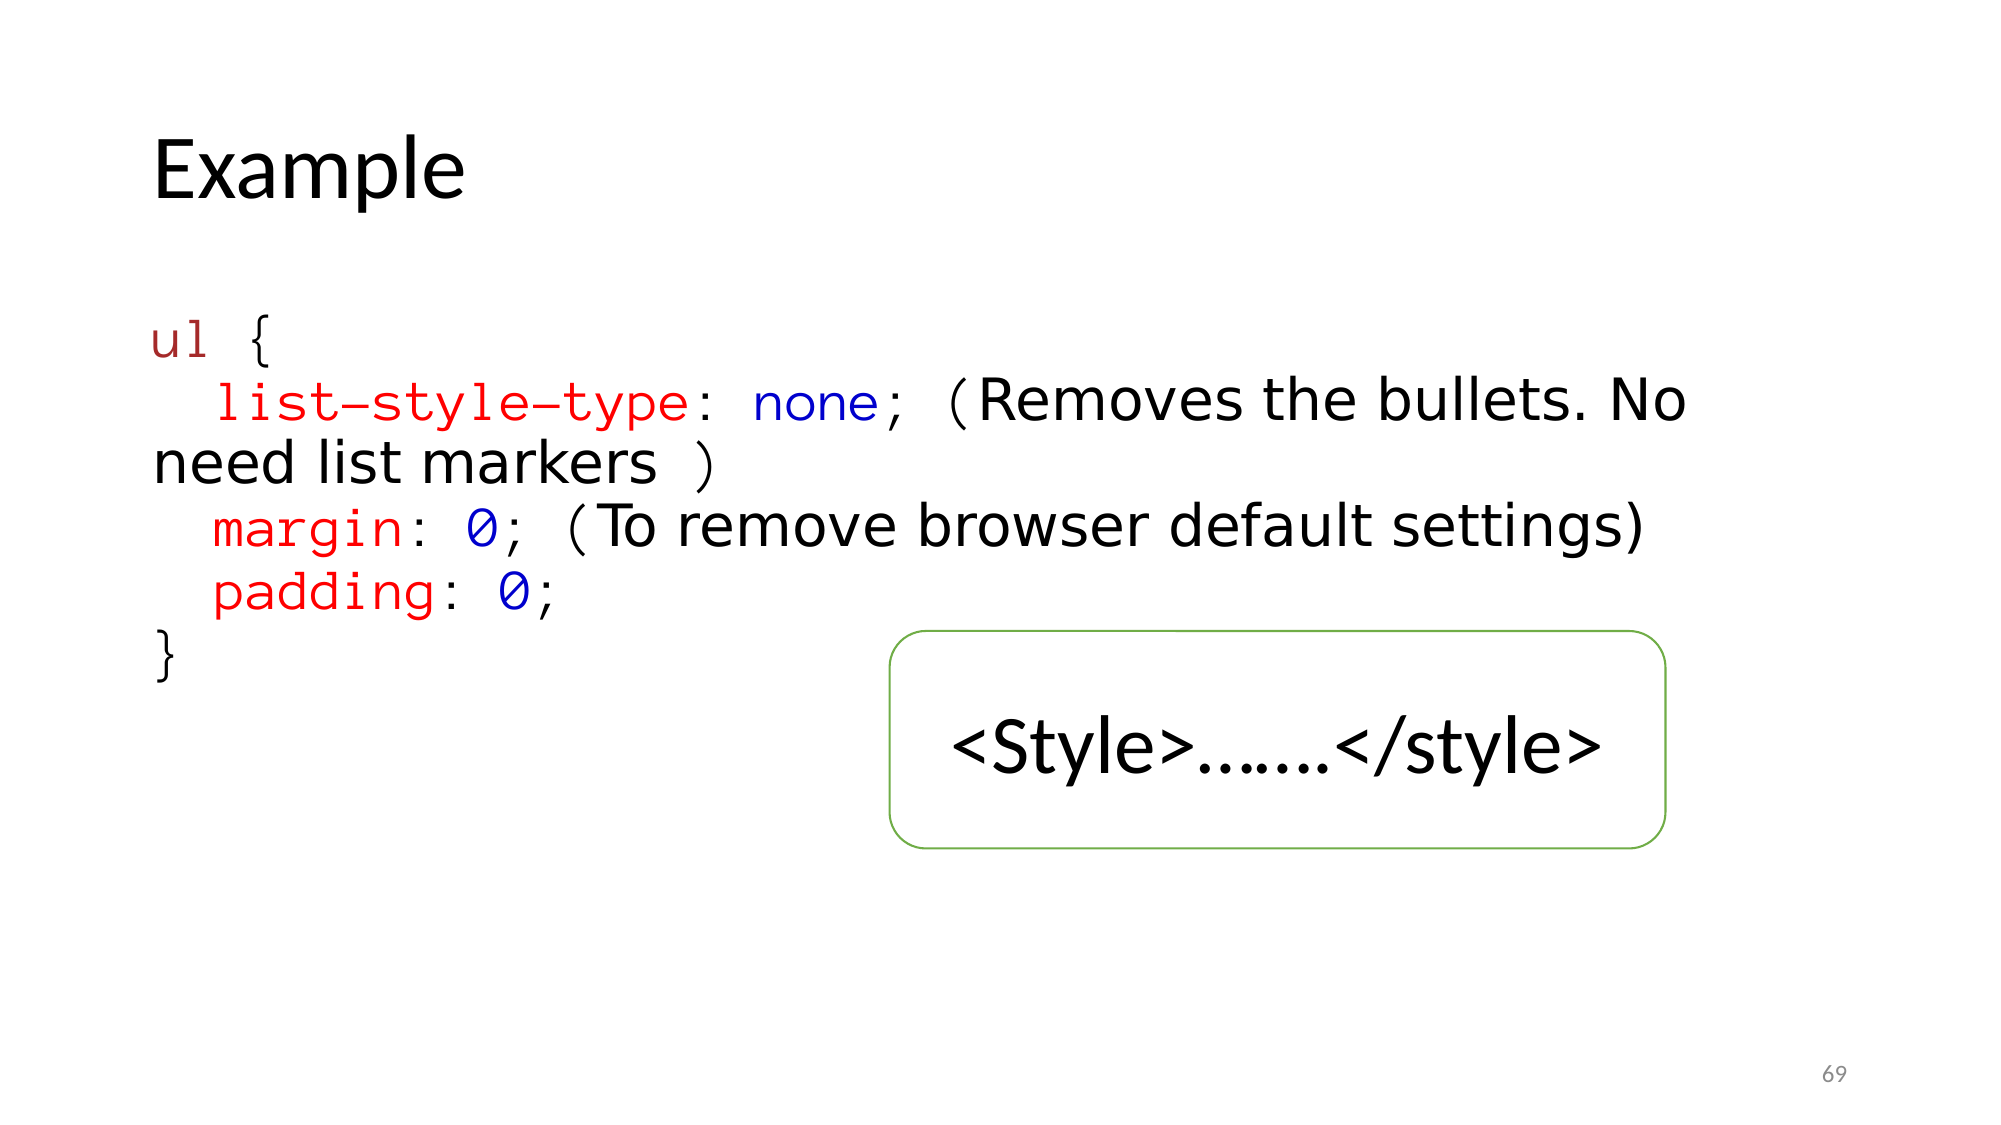

# Example
ul {
  list-style-type: none; (Removes the bullets. No need list markers )
  margin: 0; (To remove browser default settings)
  padding: 0;
}
<Style>…….</style>
69